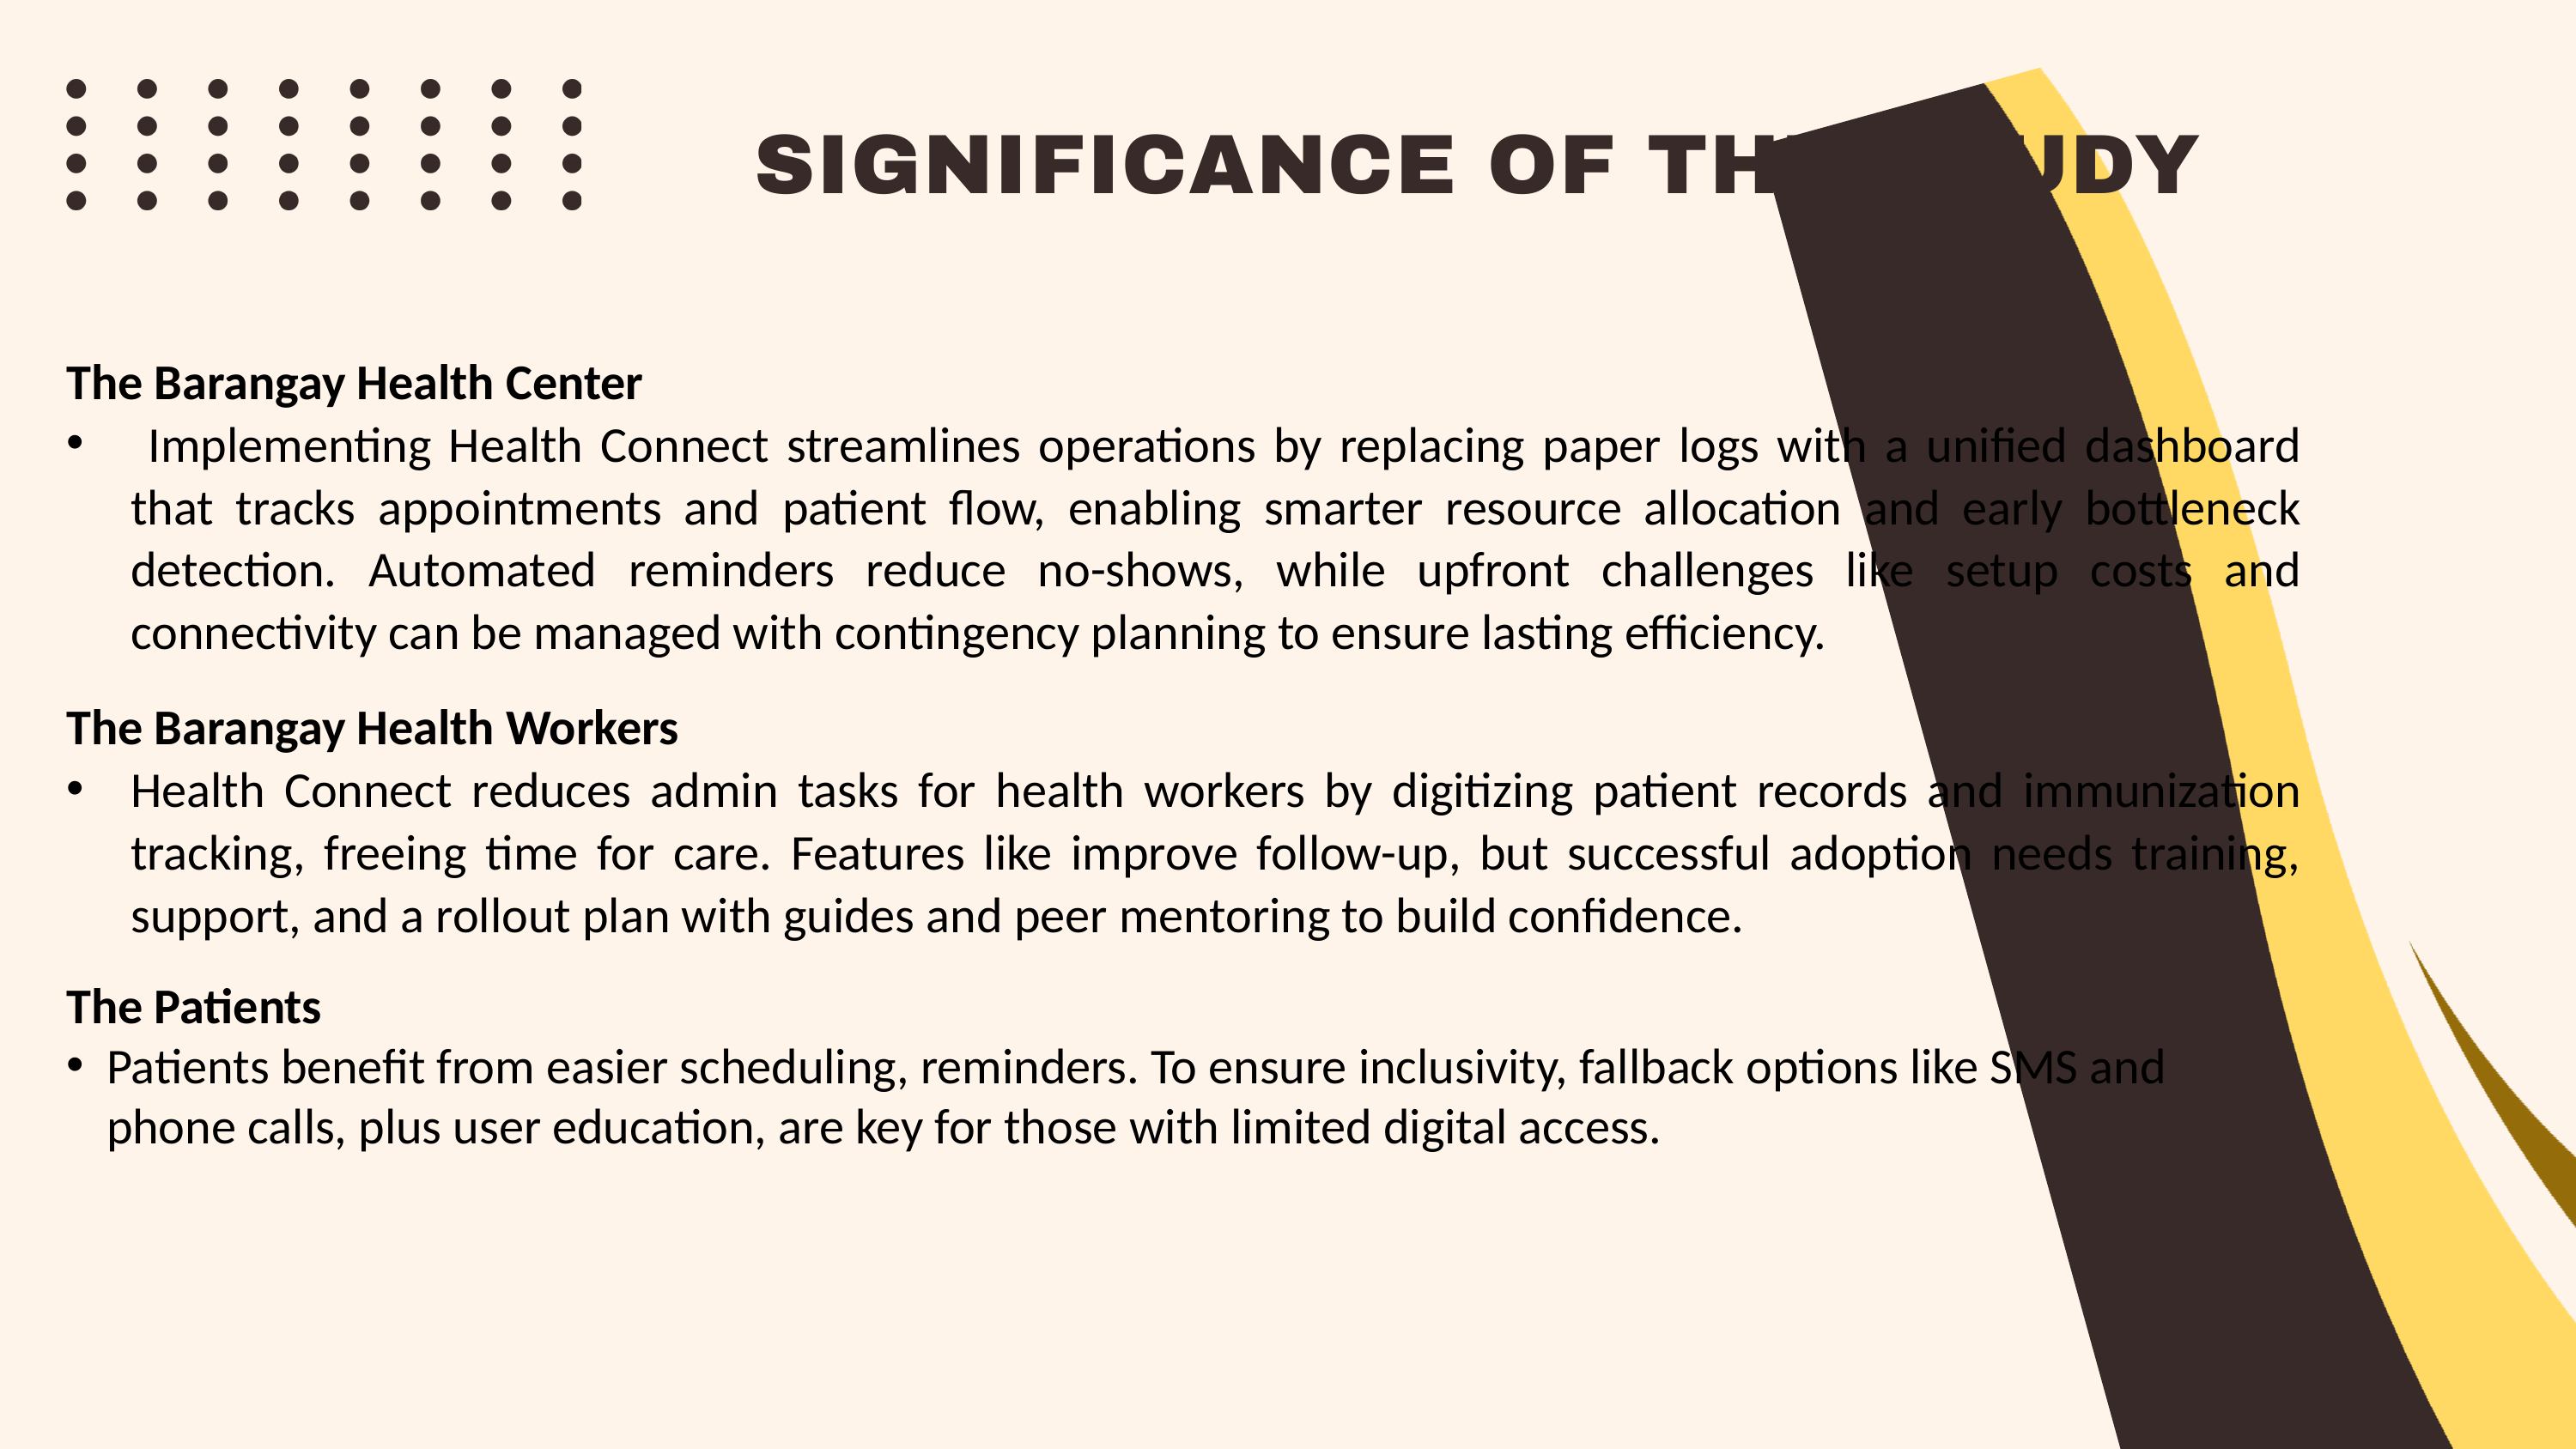

SIGNIFICANCE OF THE STUDY

The Barangay Health Center
 Implementing Health Connect streamlines operations by replacing paper logs with a unified dashboard that tracks appointments and patient flow, enabling smarter resource allocation and early bottleneck detection. Automated reminders reduce no-shows, while upfront challenges like setup costs and connectivity can be managed with contingency planning to ensure lasting efficiency.

The Barangay Health Workers
Health Connect reduces admin tasks for health workers by digitizing patient records and immunization tracking, freeing time for care. Features like improve follow-up, but successful adoption needs training, support, and a rollout plan with guides and peer mentoring to build confidence.
The Patients
Patients benefit from easier scheduling, reminders. To ensure inclusivity, fallback options like SMS and phone calls, plus user education, are key for those with limited digital access.